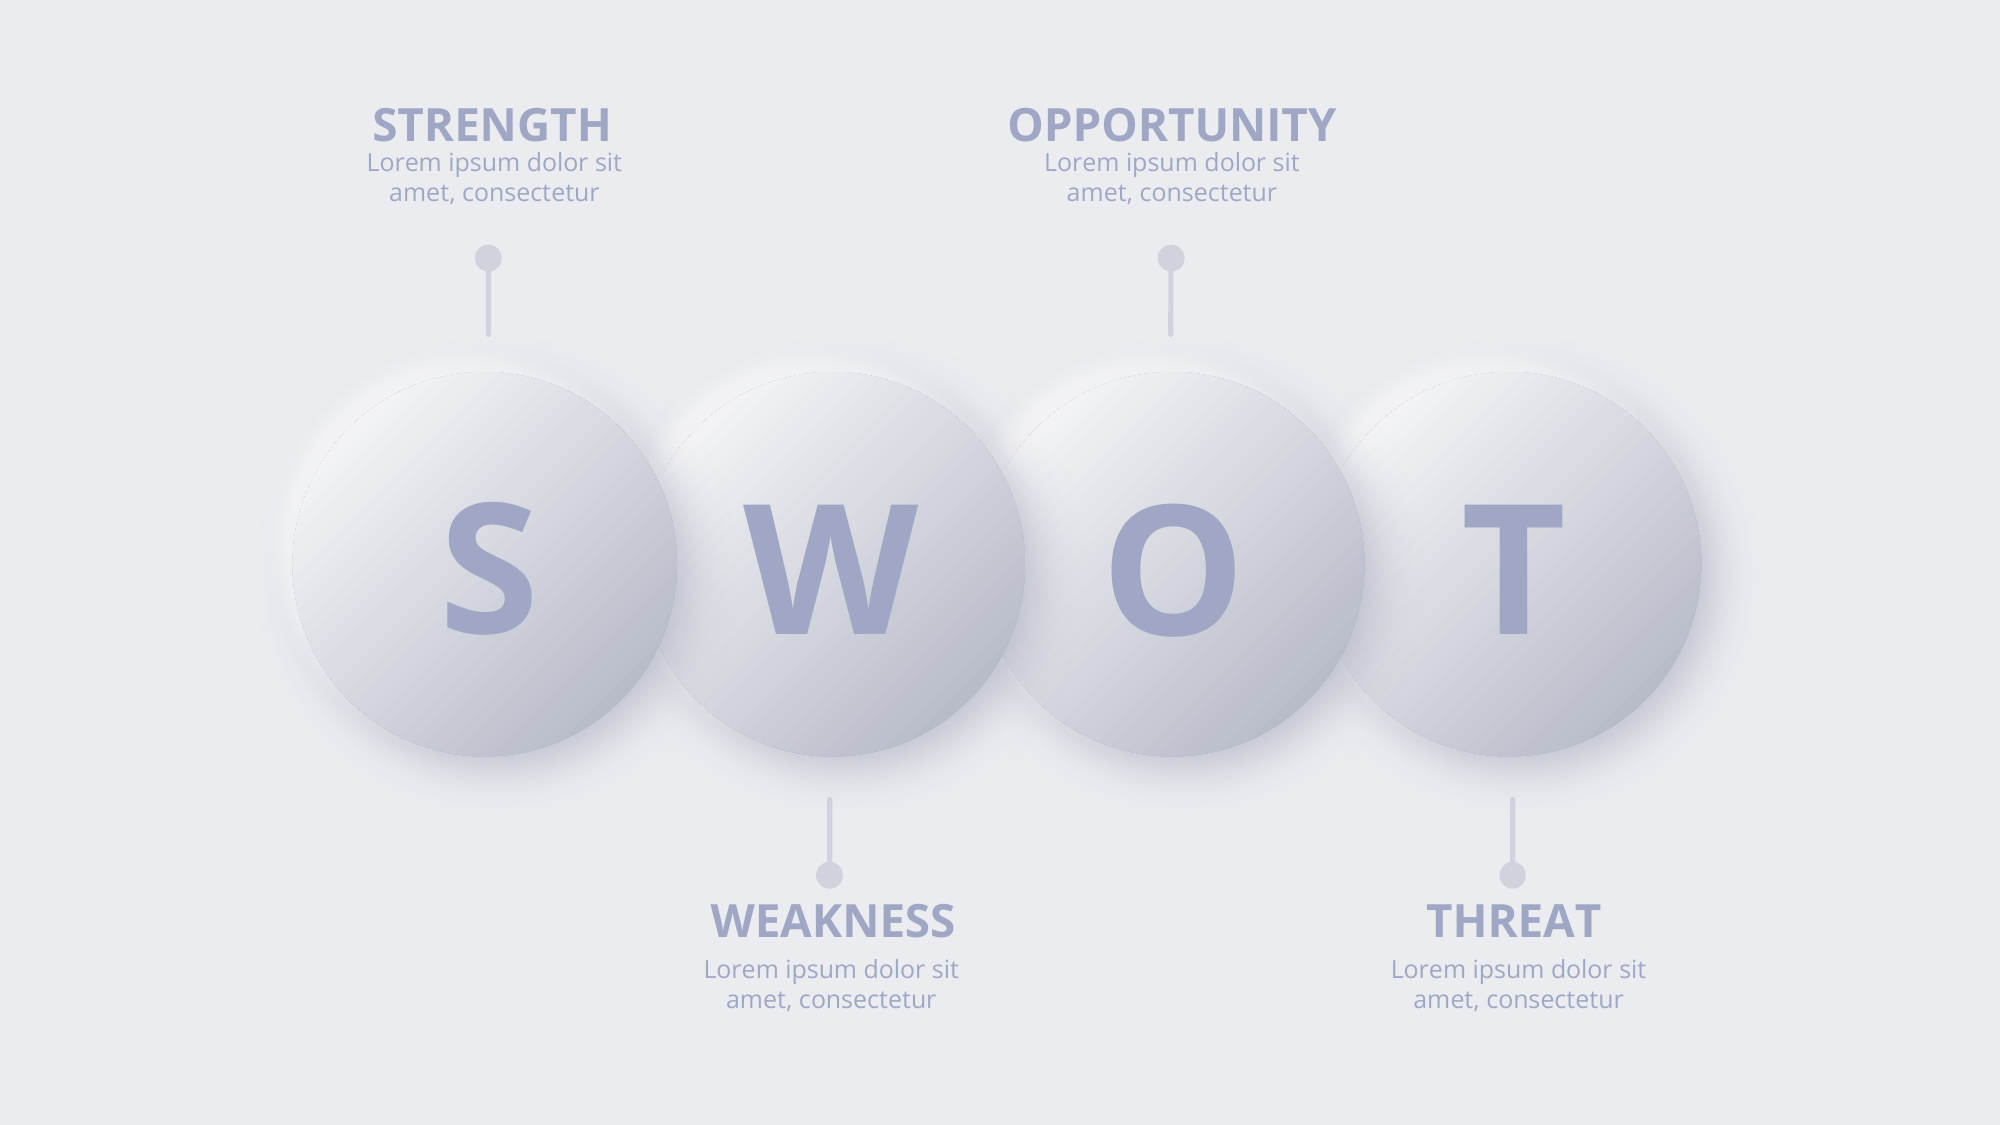

STRENGTH
OPPORTUNITY
Lorem ipsum dolor sit amet, consectetur
Lorem ipsum dolor sit amet, consectetur

S
W
T
O

WEAKNESS
THREAT
Lorem ipsum dolor sit amet, consectetur
Lorem ipsum dolor sit amet, consectetur